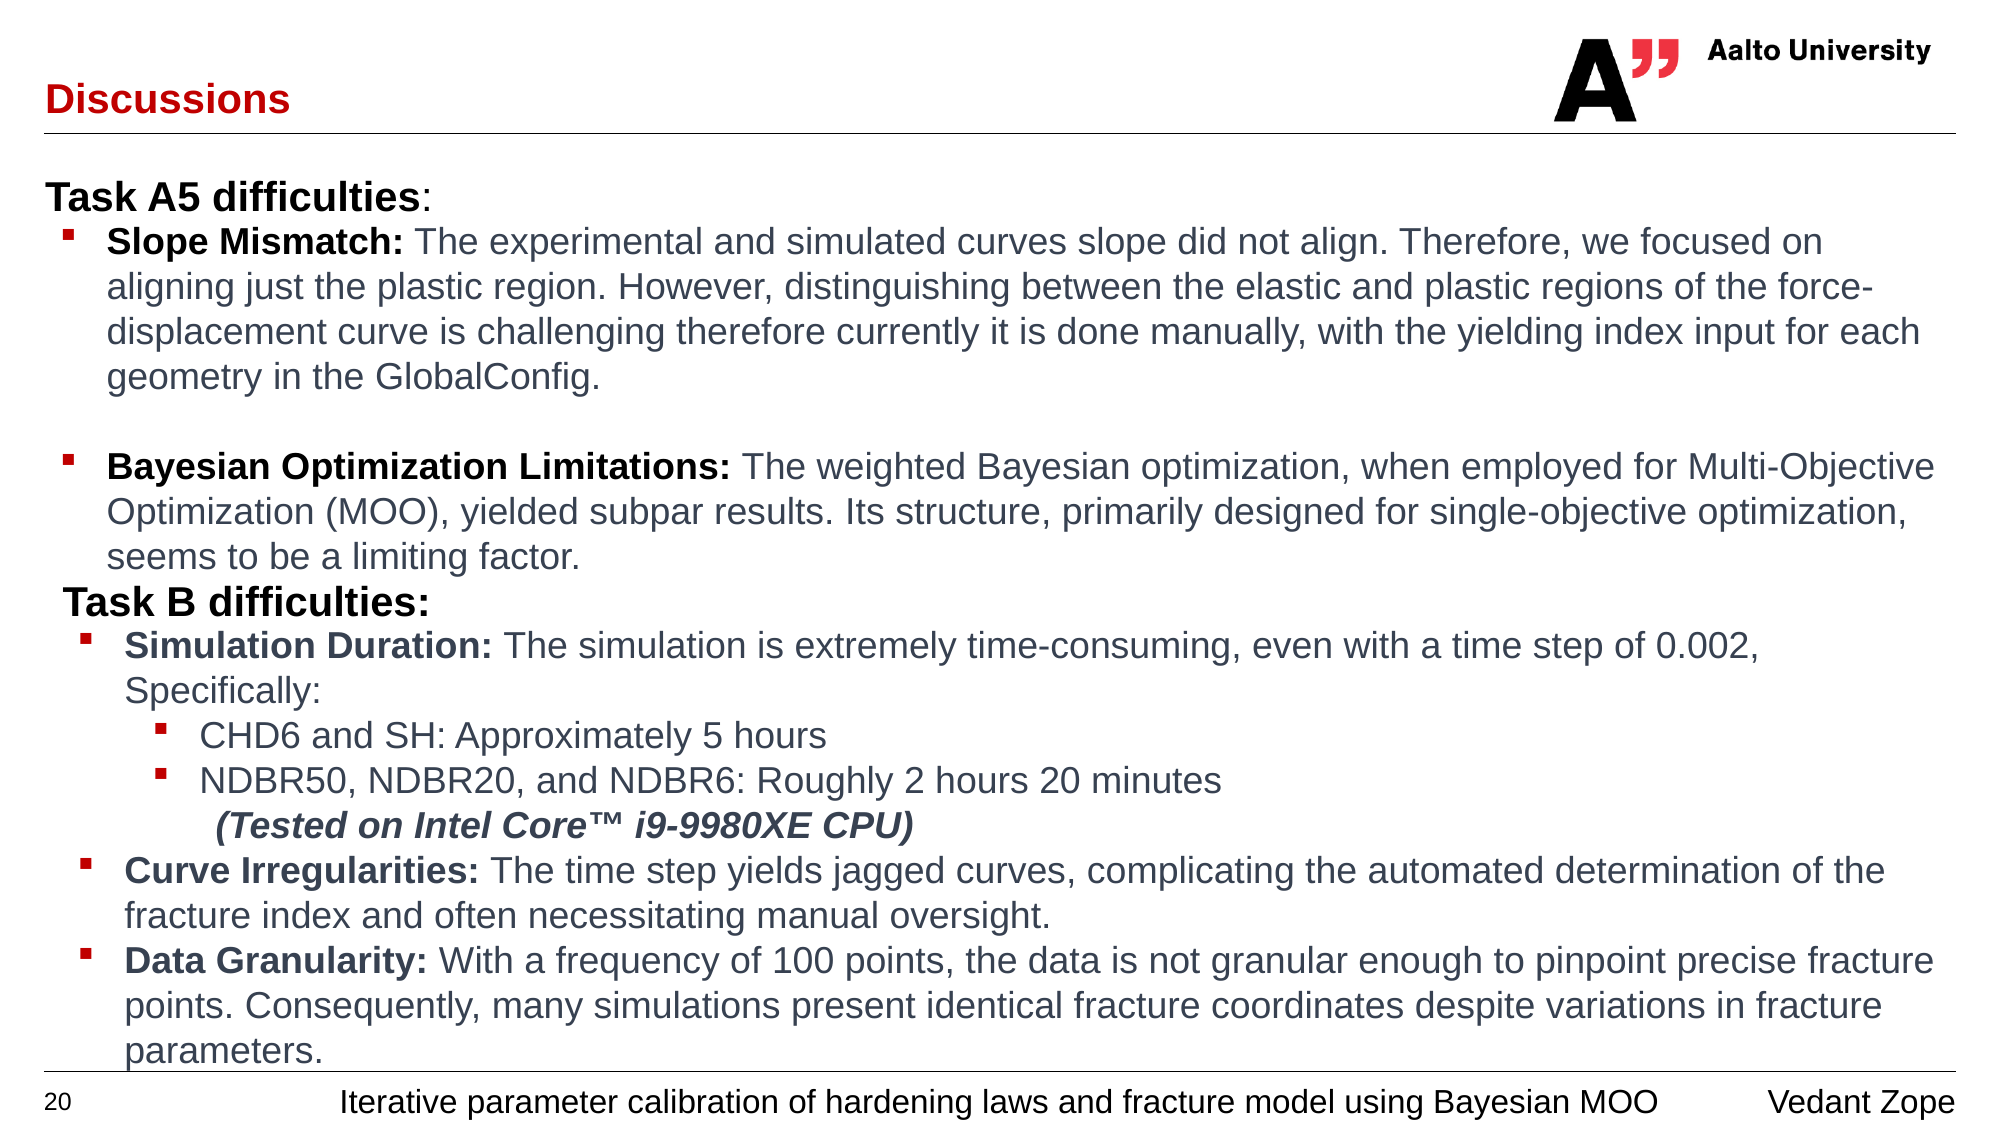

# Discussions
Task A5 difficulties:
Slope Mismatch: The experimental and simulated curves slope did not align. Therefore, we focused on aligning just the plastic region. However, distinguishing between the elastic and plastic regions of the force-displacement curve is challenging therefore currently it is done manually, with the yielding index input for each geometry in the GlobalConfig.

Bayesian Optimization Limitations: The weighted Bayesian optimization, when employed for Multi-Objective Optimization (MOO), yielded subpar results. Its structure, primarily designed for single-objective optimization, seems to be a limiting factor.
Task B difficulties:

Simulation Duration: The simulation is extremely time-consuming, even with a time step of 0.002, Specifically:
CHD6 and SH: Approximately 5 hours
NDBR50, NDBR20, and NDBR6: Roughly 2 hours 20 minutes
      (Tested on Intel Core™ i9-9980XE CPU)
Curve Irregularities: The time step yields jagged curves, complicating the automated determination of the fracture index and often necessitating manual oversight.
Data Granularity: With a frequency of 100 points, the data is not granular enough to pinpoint precise fracture points. Consequently, many simulations present identical fracture coordinates despite variations in fracture parameters.